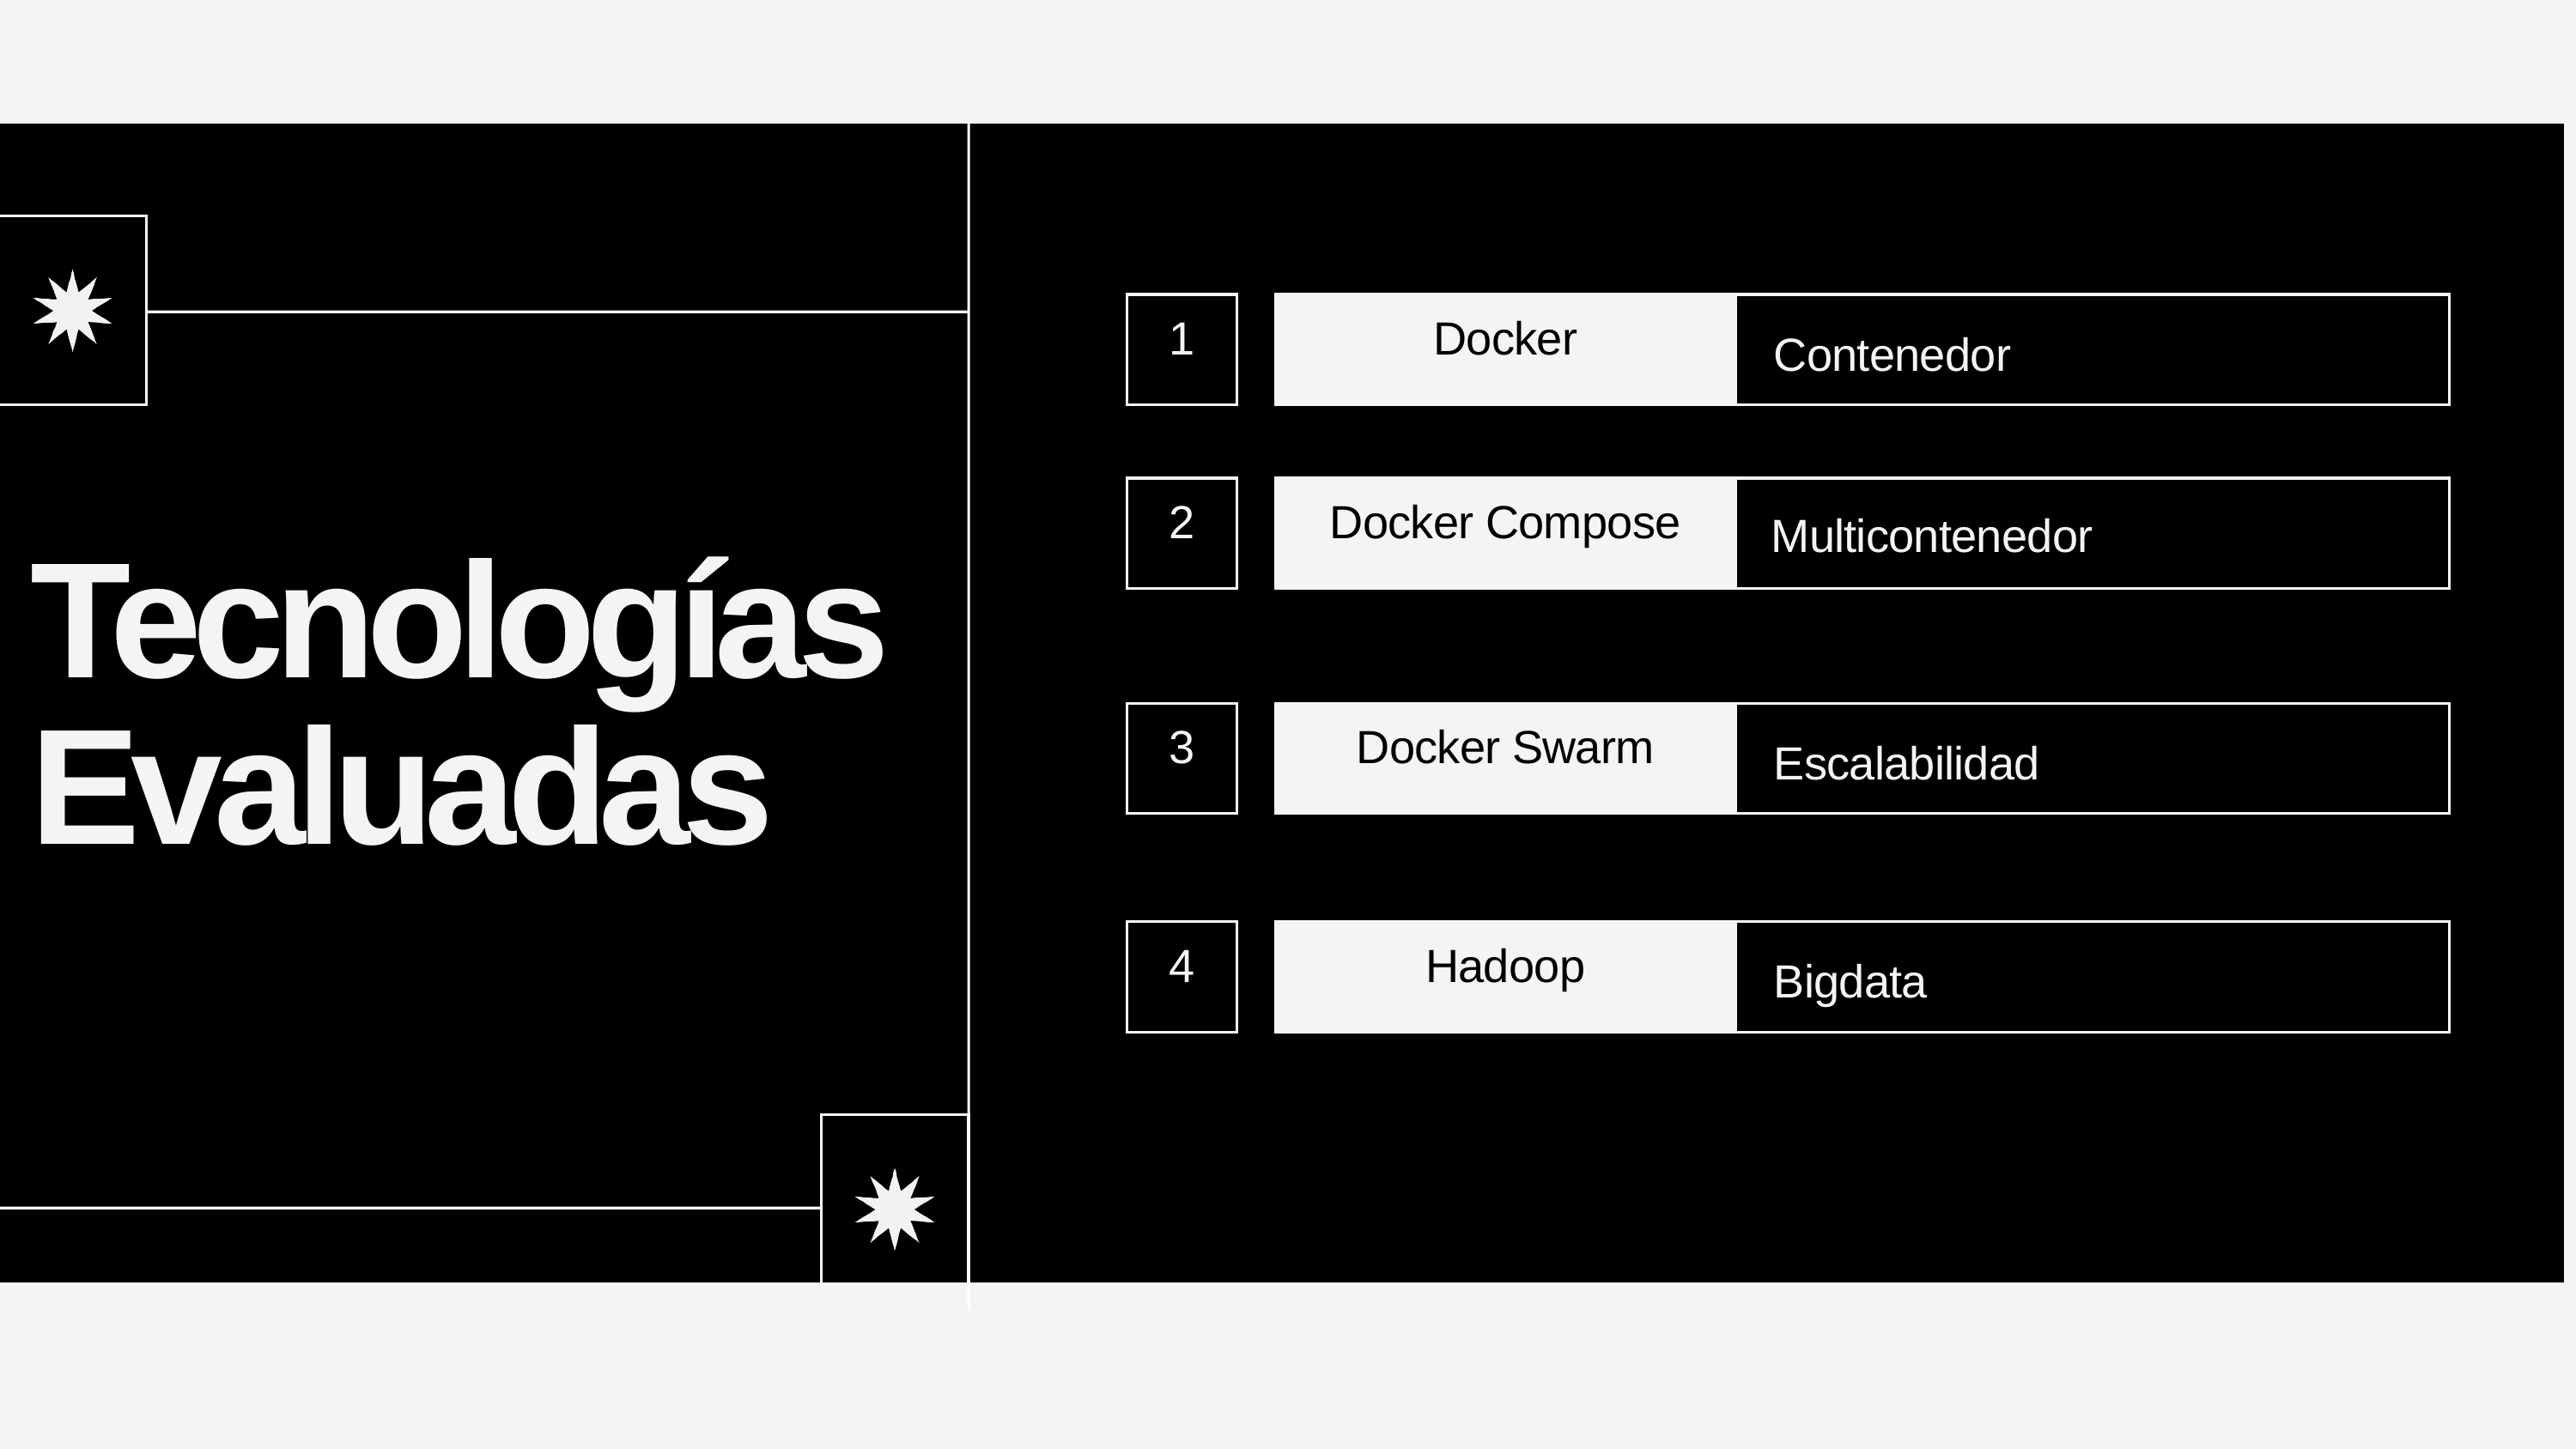

1

Docker

Contenedor

2

Docker Compose

Multicontenedor
Tecnologías Evaluadas

3

Docker Swarm

Escalabilidad

4

Hadoop

Bigdata